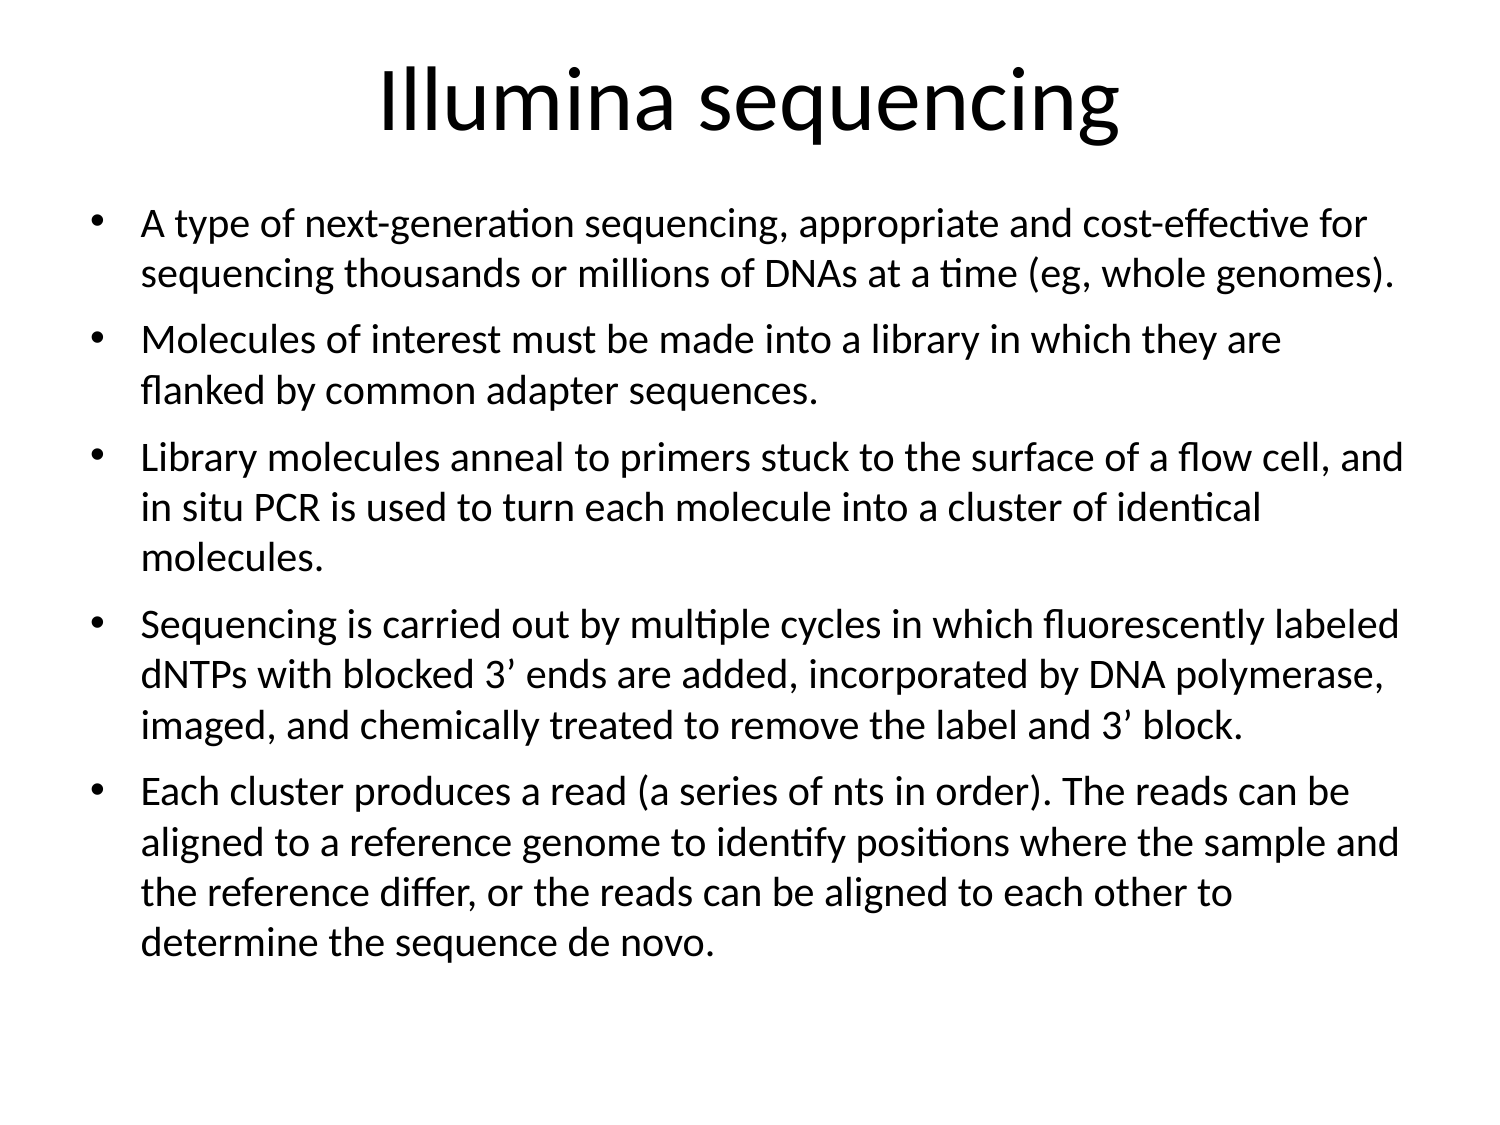

# Illumina sequencing
A type of next-generation sequencing, appropriate and cost-effective for sequencing thousands or millions of DNAs at a time (eg, whole genomes).
Molecules of interest must be made into a library in which they are flanked by common adapter sequences.
Library molecules anneal to primers stuck to the surface of a flow cell, and in situ PCR is used to turn each molecule into a cluster of identical molecules.
Sequencing is carried out by multiple cycles in which fluorescently labeled dNTPs with blocked 3’ ends are added, incorporated by DNA polymerase, imaged, and chemically treated to remove the label and 3’ block.
Each cluster produces a read (a series of nts in order). The reads can be aligned to a reference genome to identify positions where the sample and the reference differ, or the reads can be aligned to each other to determine the sequence de novo.